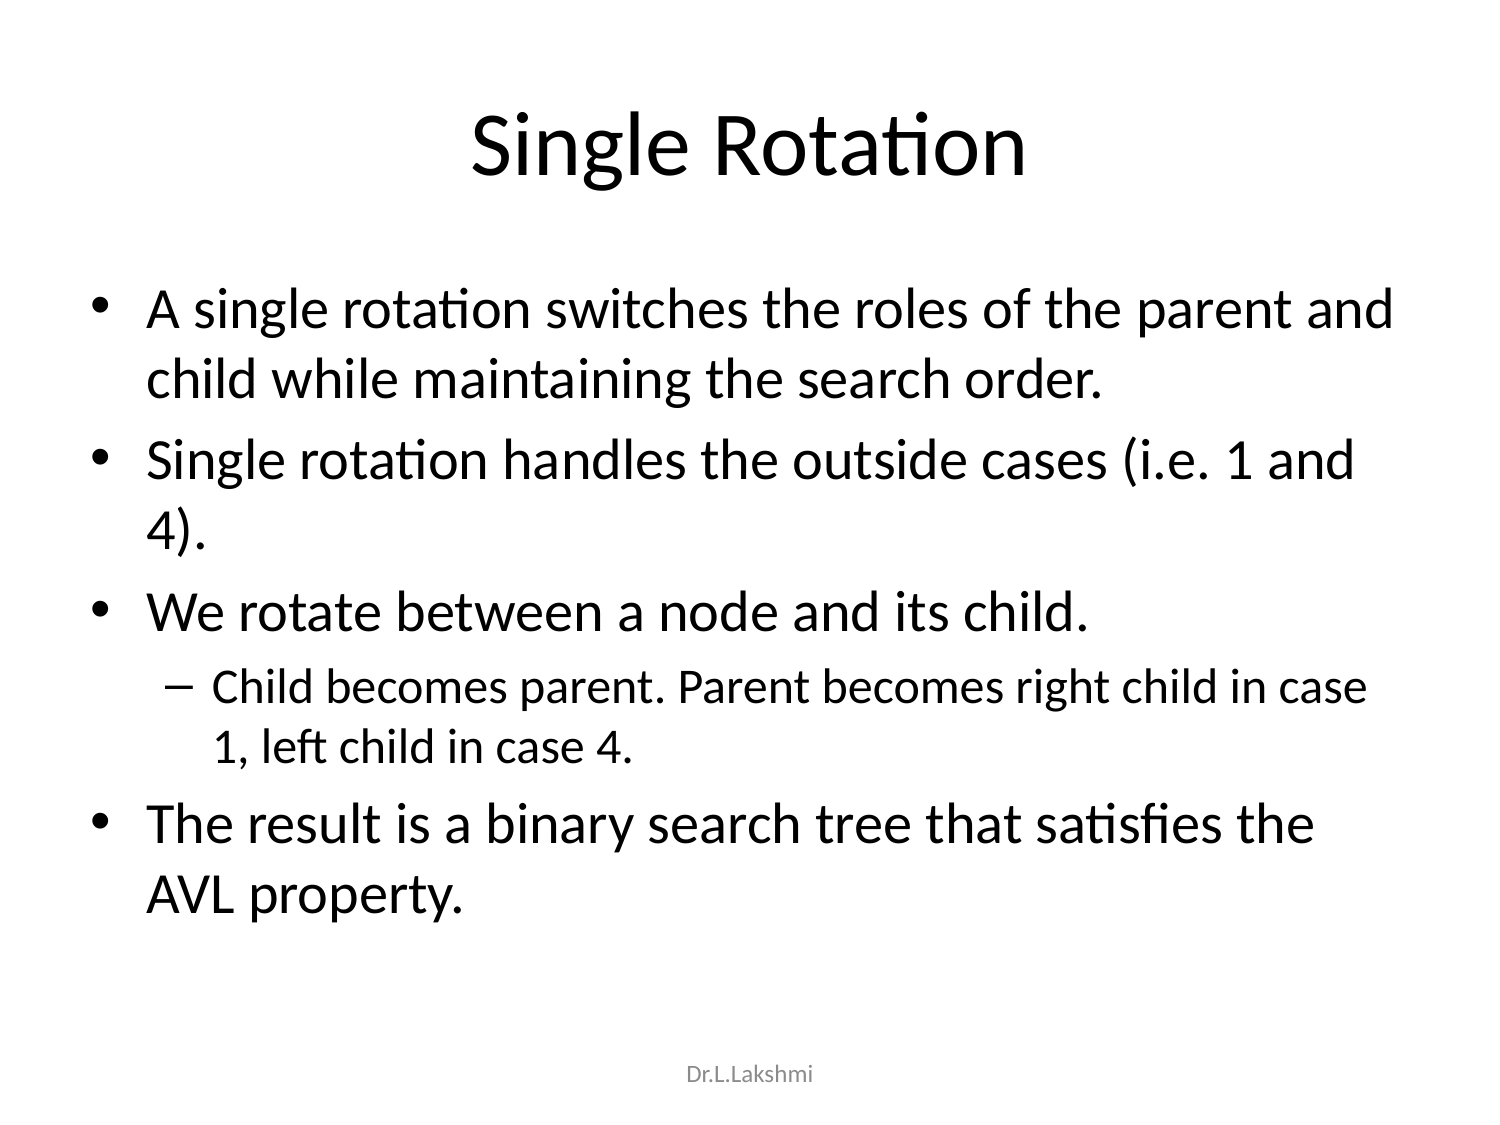

# Single Rotation
A single rotation switches the roles of the parent and child while maintaining the search order.
Single rotation handles the outside cases (i.e. 1 and 4).
We rotate between a node and its child.
Child becomes parent. Parent becomes right child in case 1, left child in case 4.
The result is a binary search tree that satisfies the AVL property.
Dr.L.Lakshmi